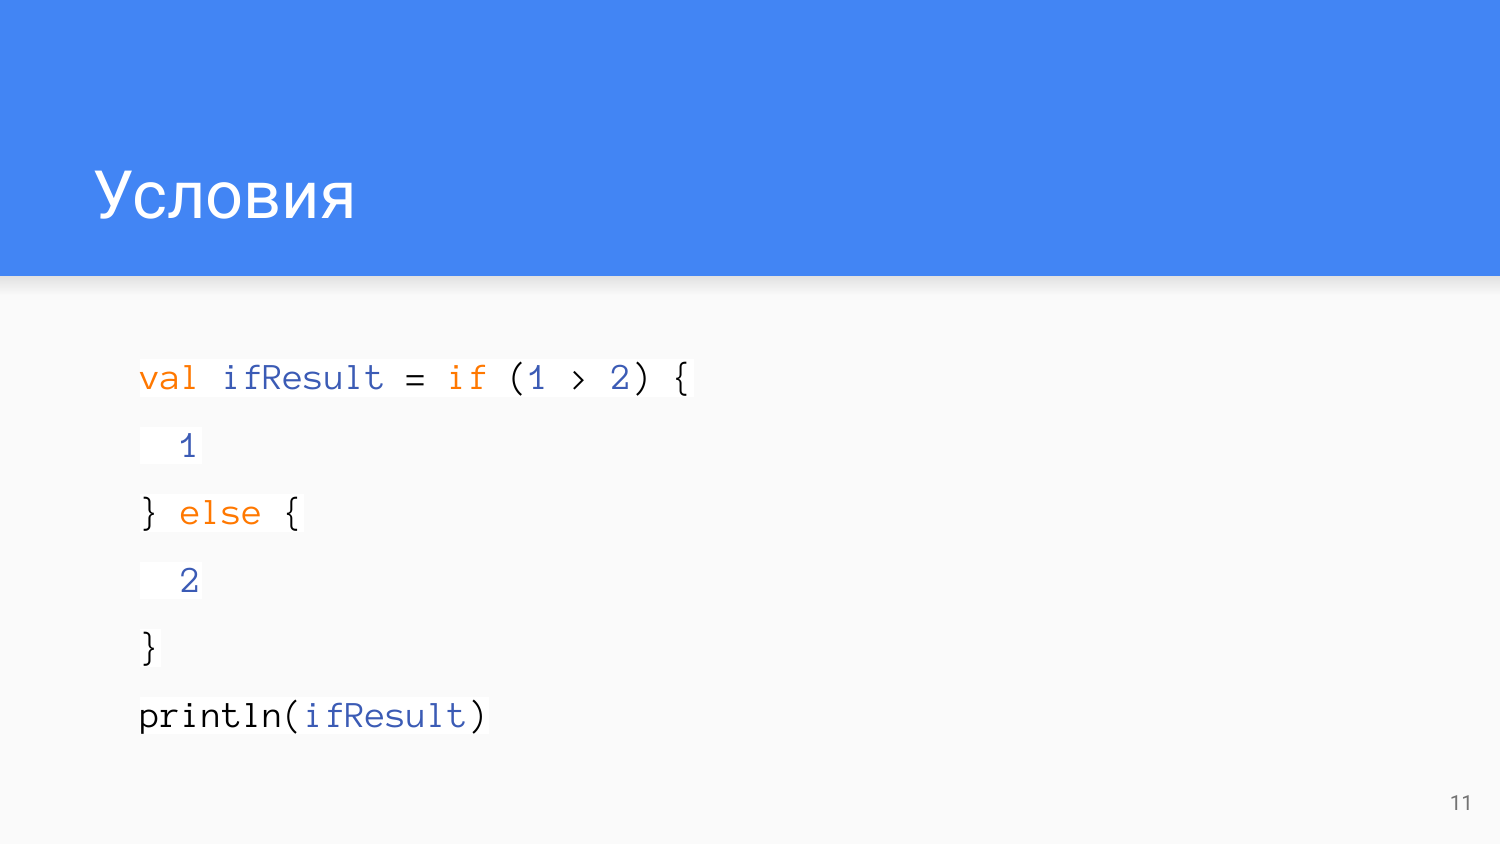

# Условия
val ifResult = if (1 > 2) {
  1
} else {
  2
}
println(ifResult)
11